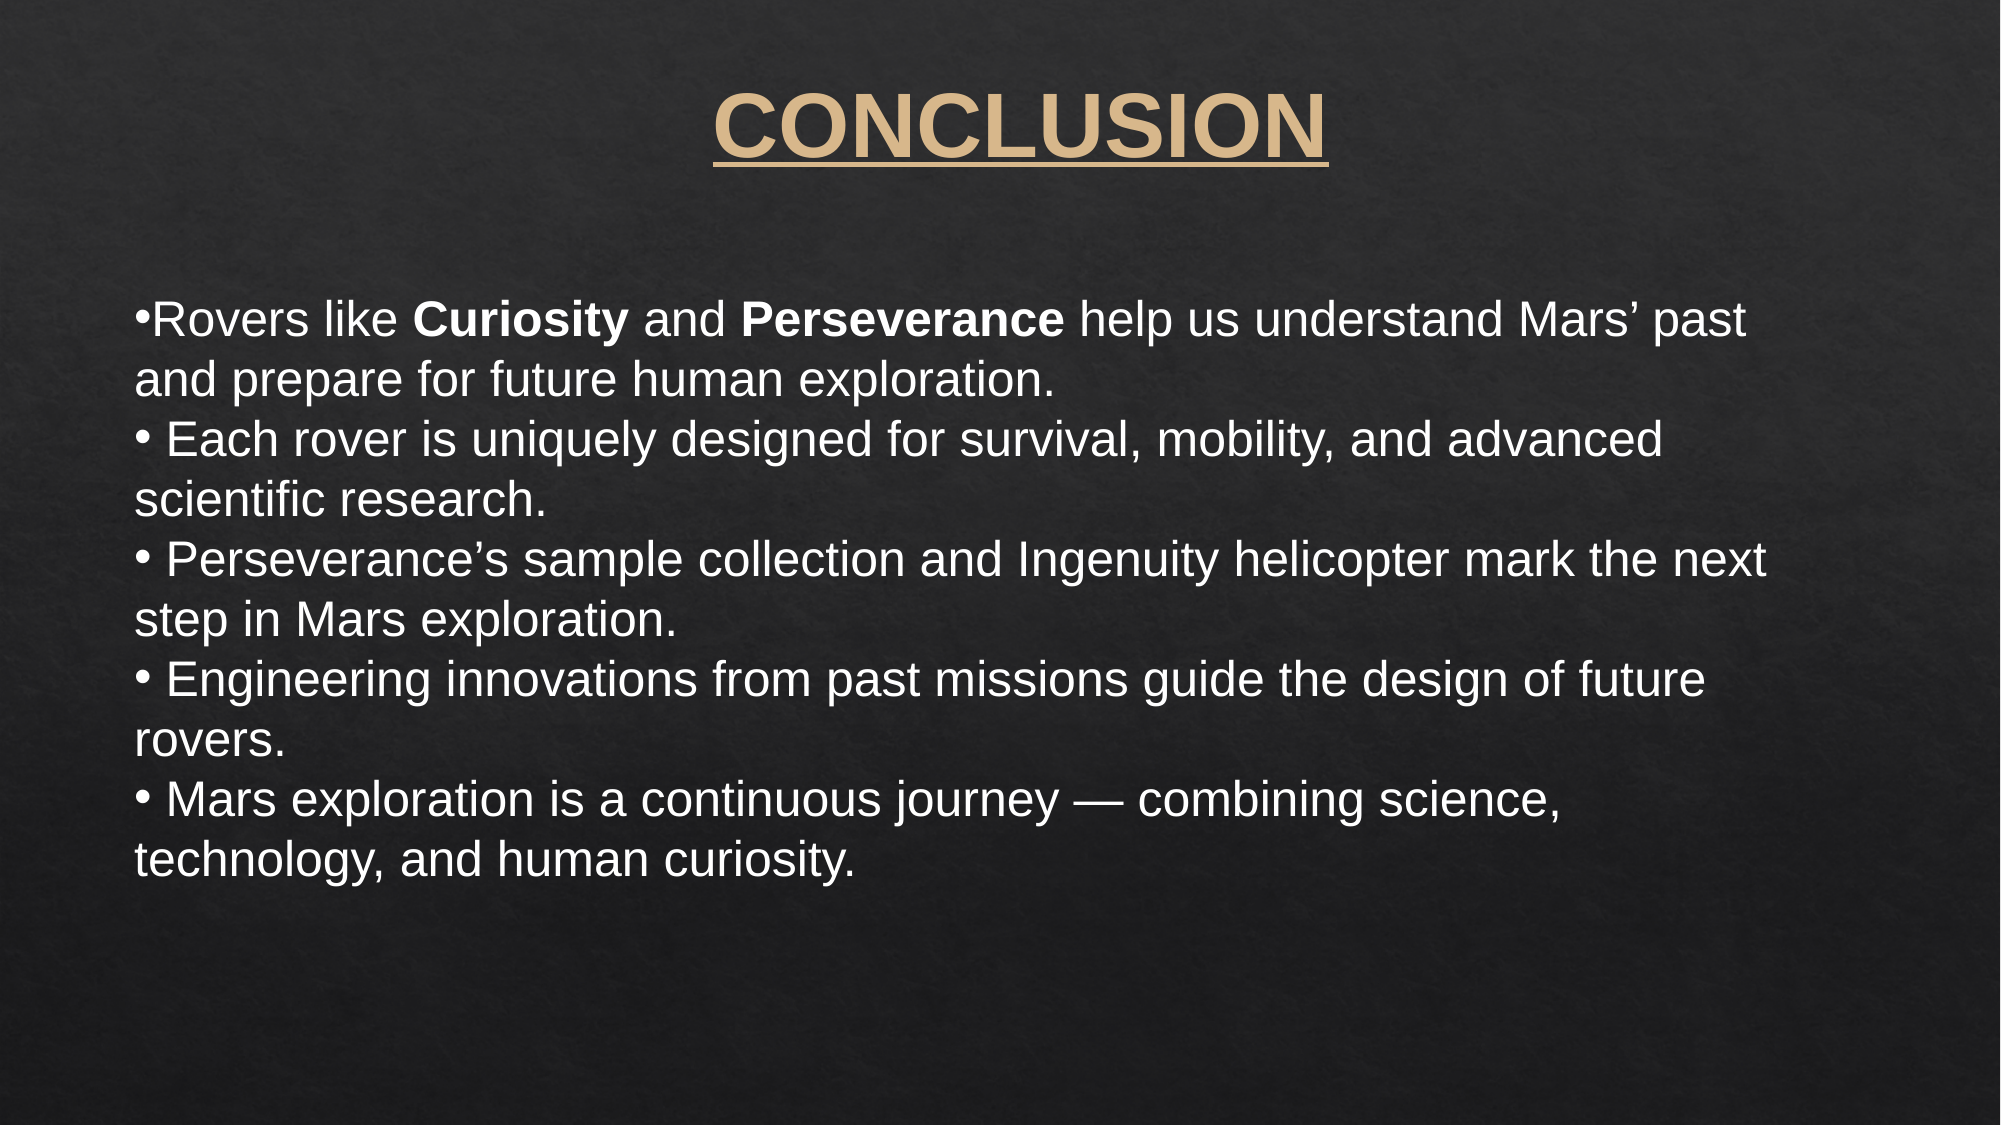

CONCLUSION
Rovers like Curiosity and Perseverance help us understand Mars’ past and prepare for future human exploration.
 Each rover is uniquely designed for survival, mobility, and advanced scientific research.
 Perseverance’s sample collection and Ingenuity helicopter mark the next step in Mars exploration.
 Engineering innovations from past missions guide the design of future rovers.
 Mars exploration is a continuous journey — combining science, technology, and human curiosity.